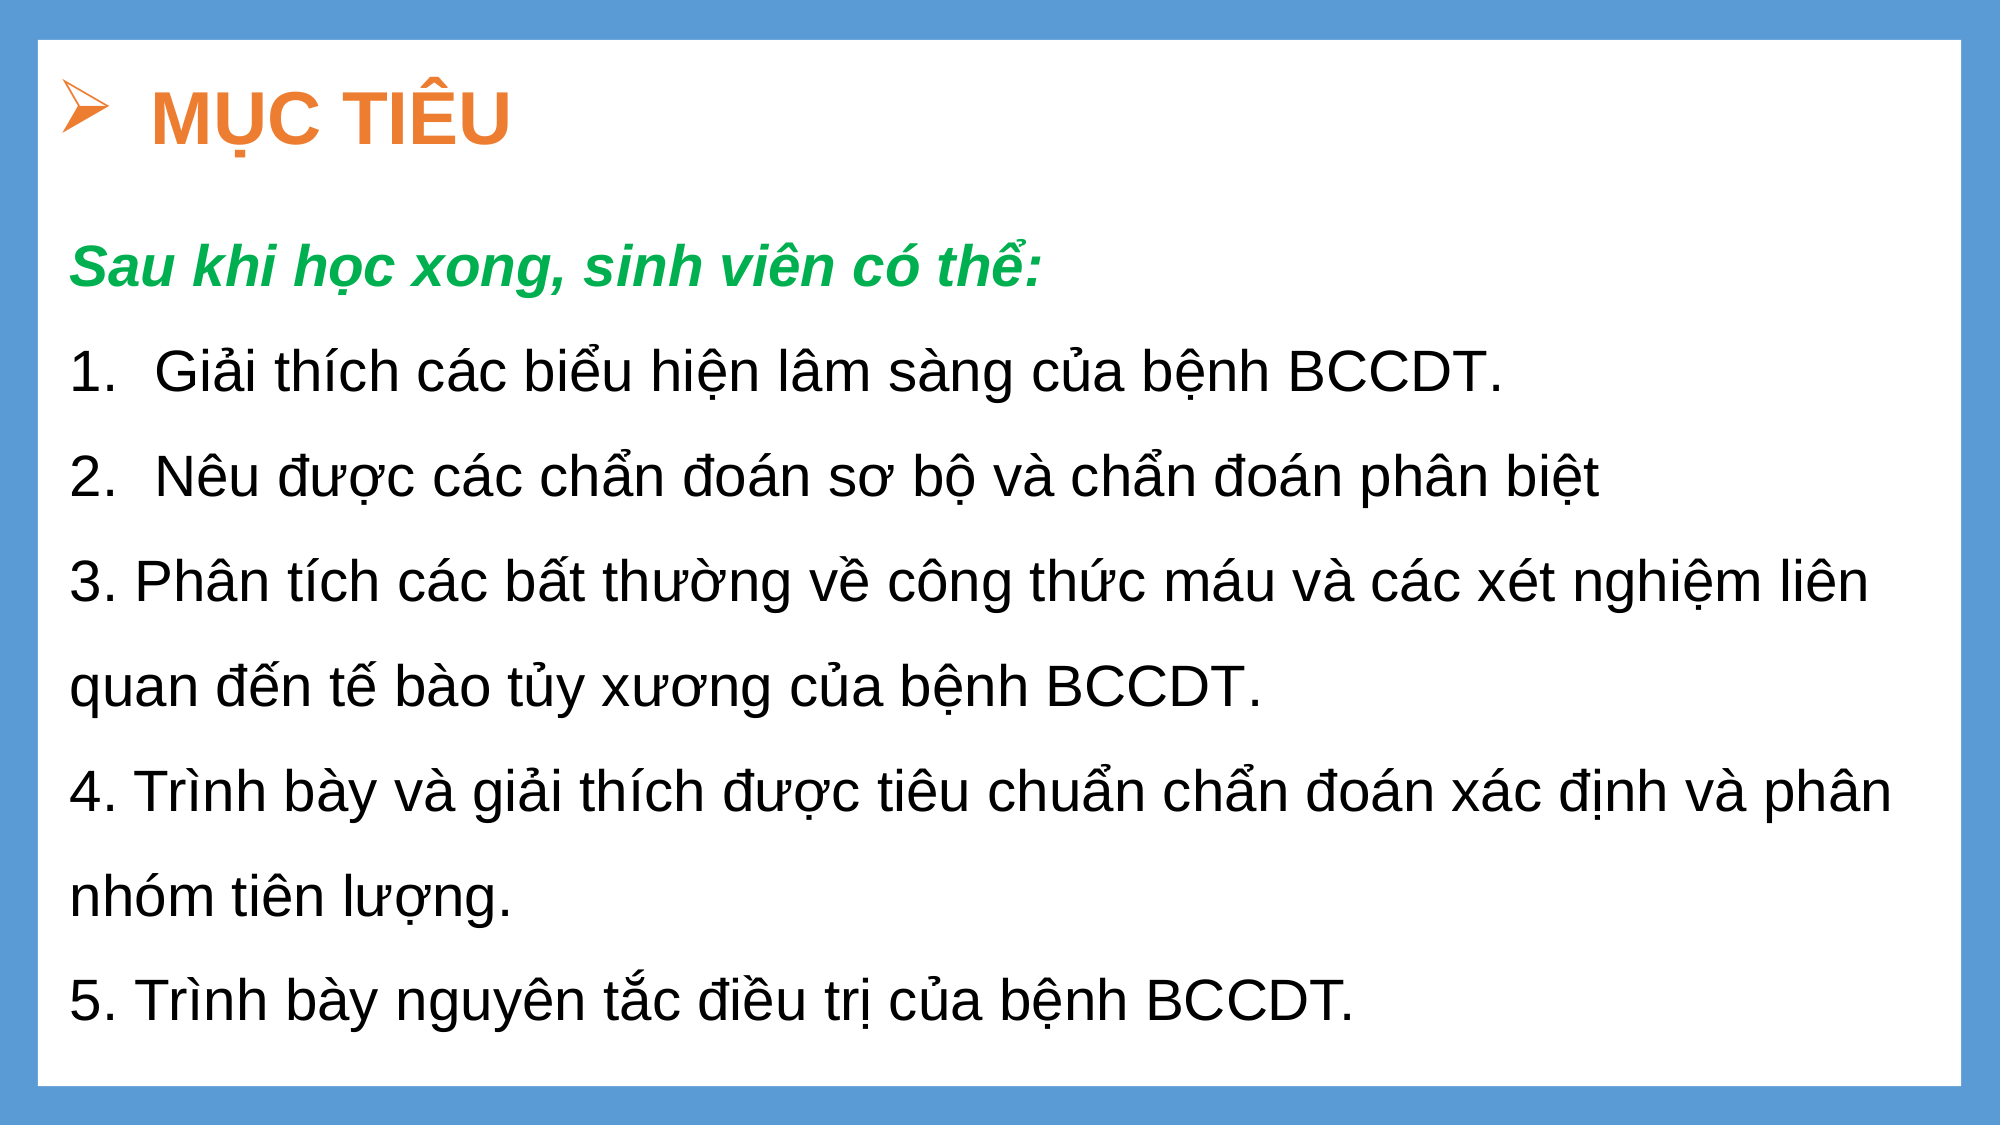

# MỤC TIÊU
Sau khi học xong, sinh viên có thể:
Giải thích các biểu hiện lâm sàng của bệnh BCCDT.
Nêu được các chẩn đoán sơ bộ và chẩn đoán phân biệt
3. Phân tích các bất thường về công thức máu và các xét nghiệm liên quan đến tế bào tủy xương của bệnh BCCDT.
4. Trình bày và giải thích được tiêu chuẩn chẩn đoán xác định và phân nhóm tiên lượng.
5. Trình bày nguyên tắc điều trị của bệnh BCCDT.